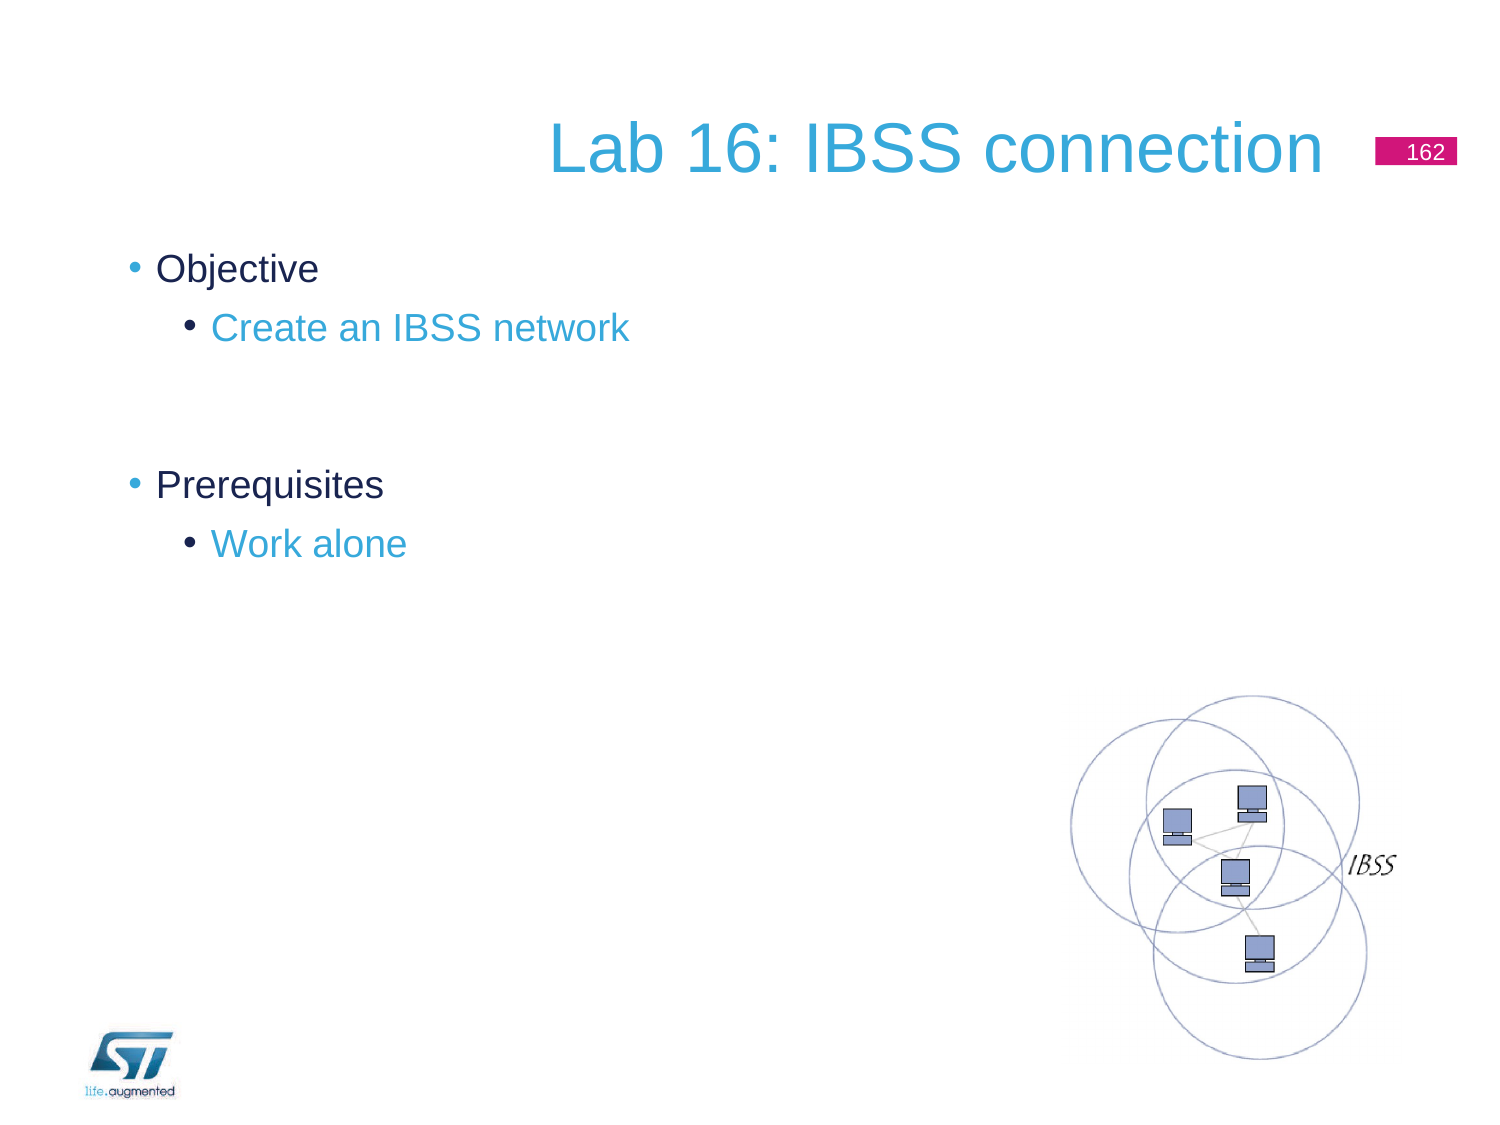

# Lab 16: IBSS connection
162
Objective
Create an IBSS network

Prerequisites
Work alone